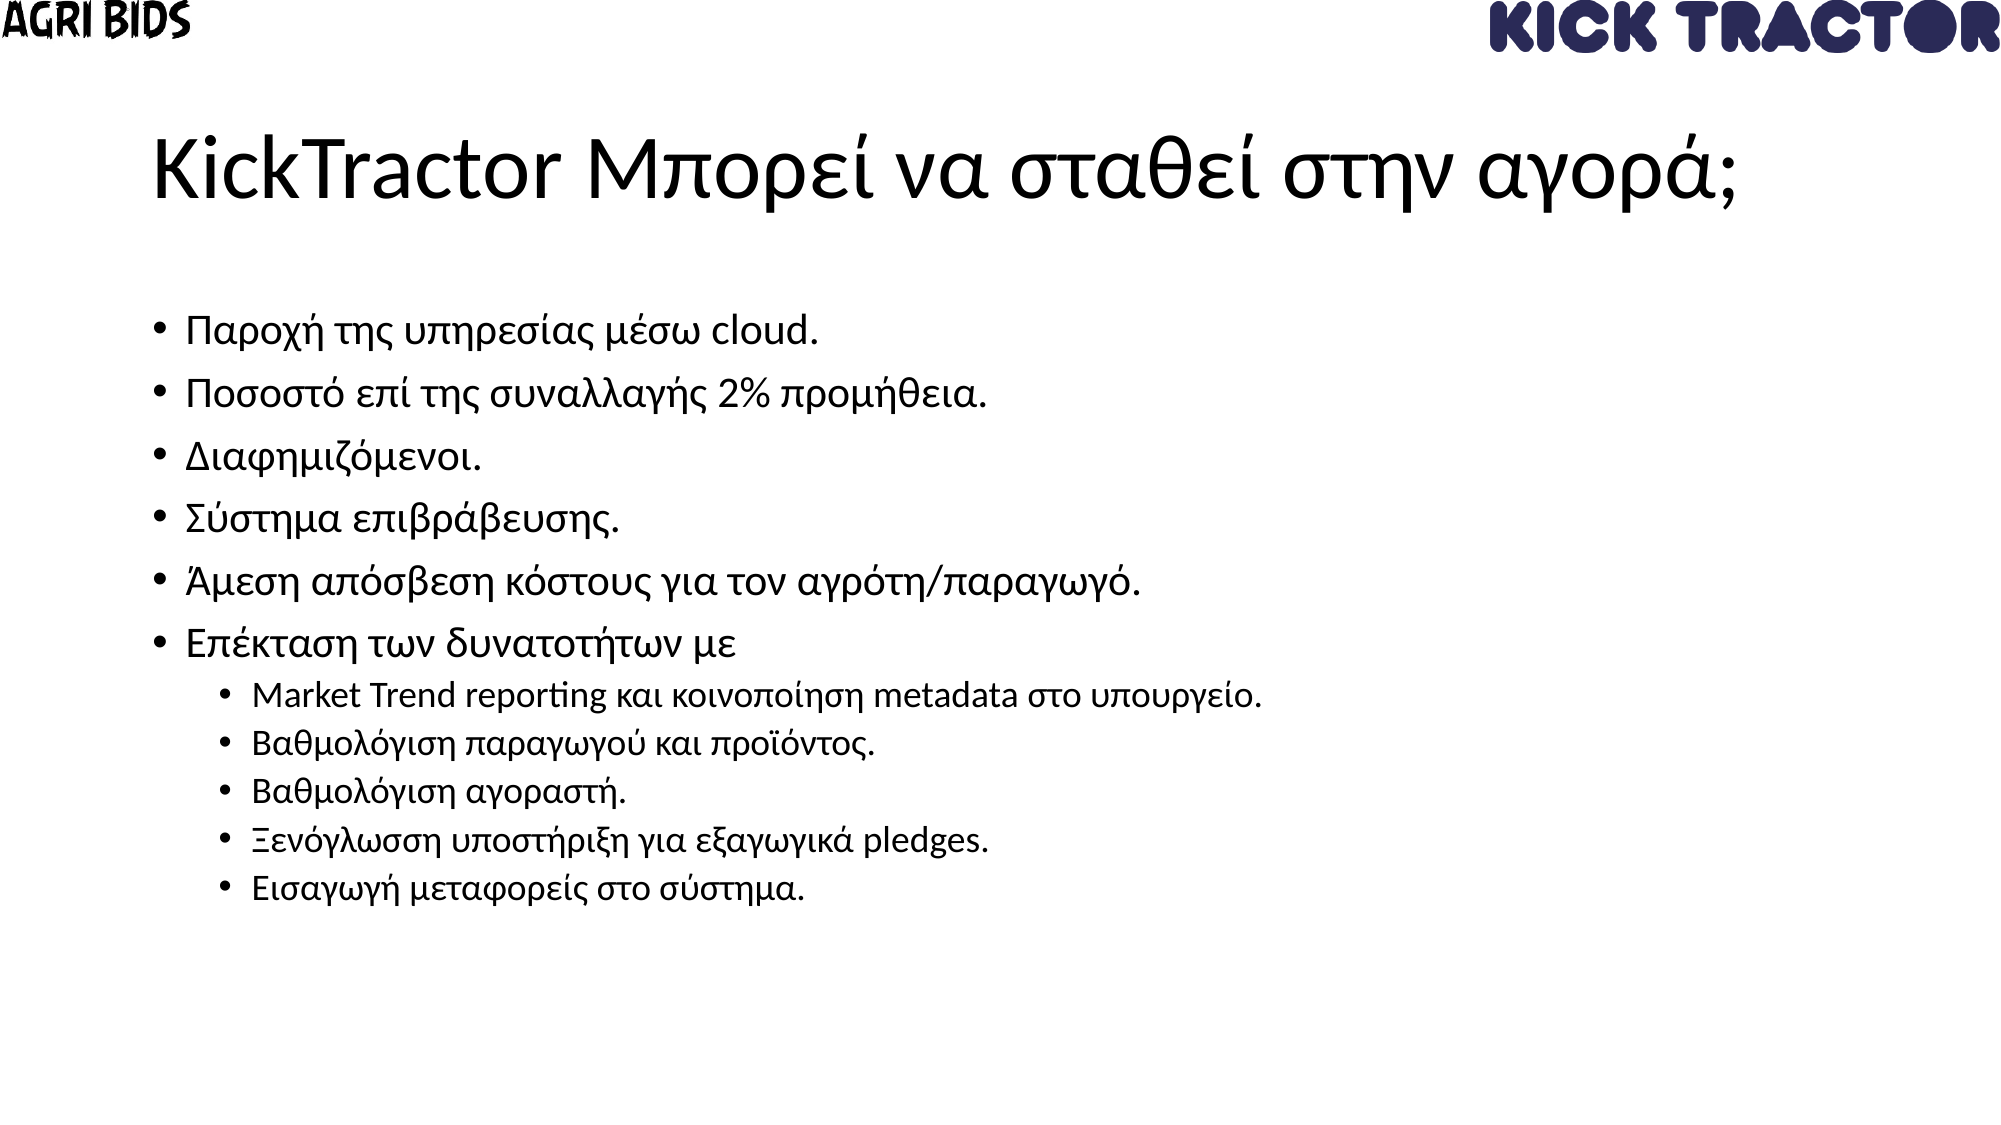

# KickTractor Μπορεί να σταθεί στην αγορά;
Παροχή της υπηρεσίας μέσω cloud.
Ποσοστό επί της συναλλαγής 2% προμήθεια.
Διαφημιζόμενοι.
Σύστημα επιβράβευσης.
Άμεση απόσβεση κόστους για τον αγρότη/παραγωγό.
Επέκταση των δυνατοτήτων με
Market Trend reporting και κοινοποίηση metadata στο υπουργείο.
Βαθμολόγιση παραγωγού και προϊόντος.
Βαθμολόγιση αγοραστή.
Ξενόγλωσση υποστήριξη για εξαγωγικά pledges.
Εισαγωγή μεταφορείς στο σύστημα.